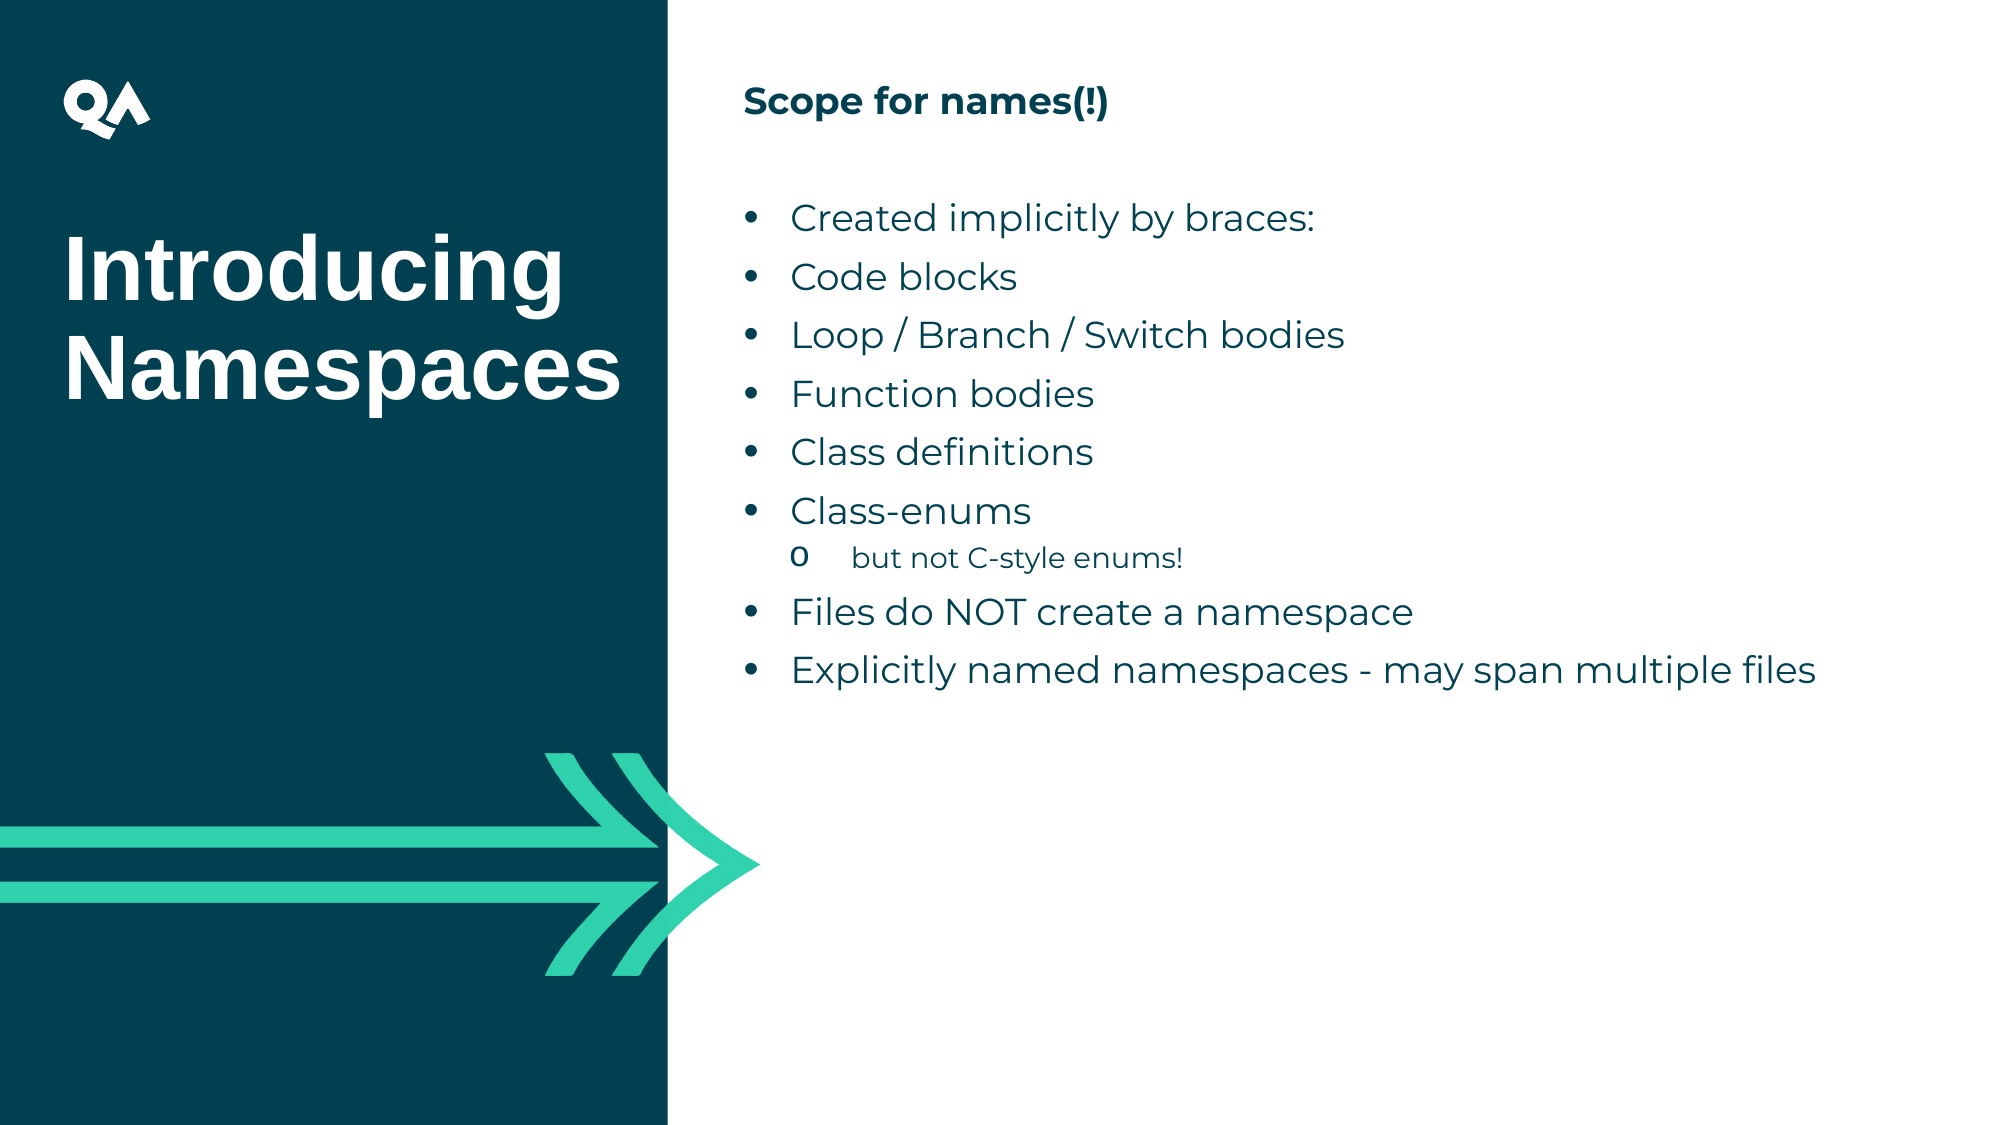

Scope for names(!)

Created implicitly by braces:
Code blocks
Loop / Branch / Switch bodies
Function bodies
Class definitions
Class-enums
    but not C-style enums!
Files do NOT create a namespace
Explicitly named namespaces - may span multiple files
Introducing Namespaces